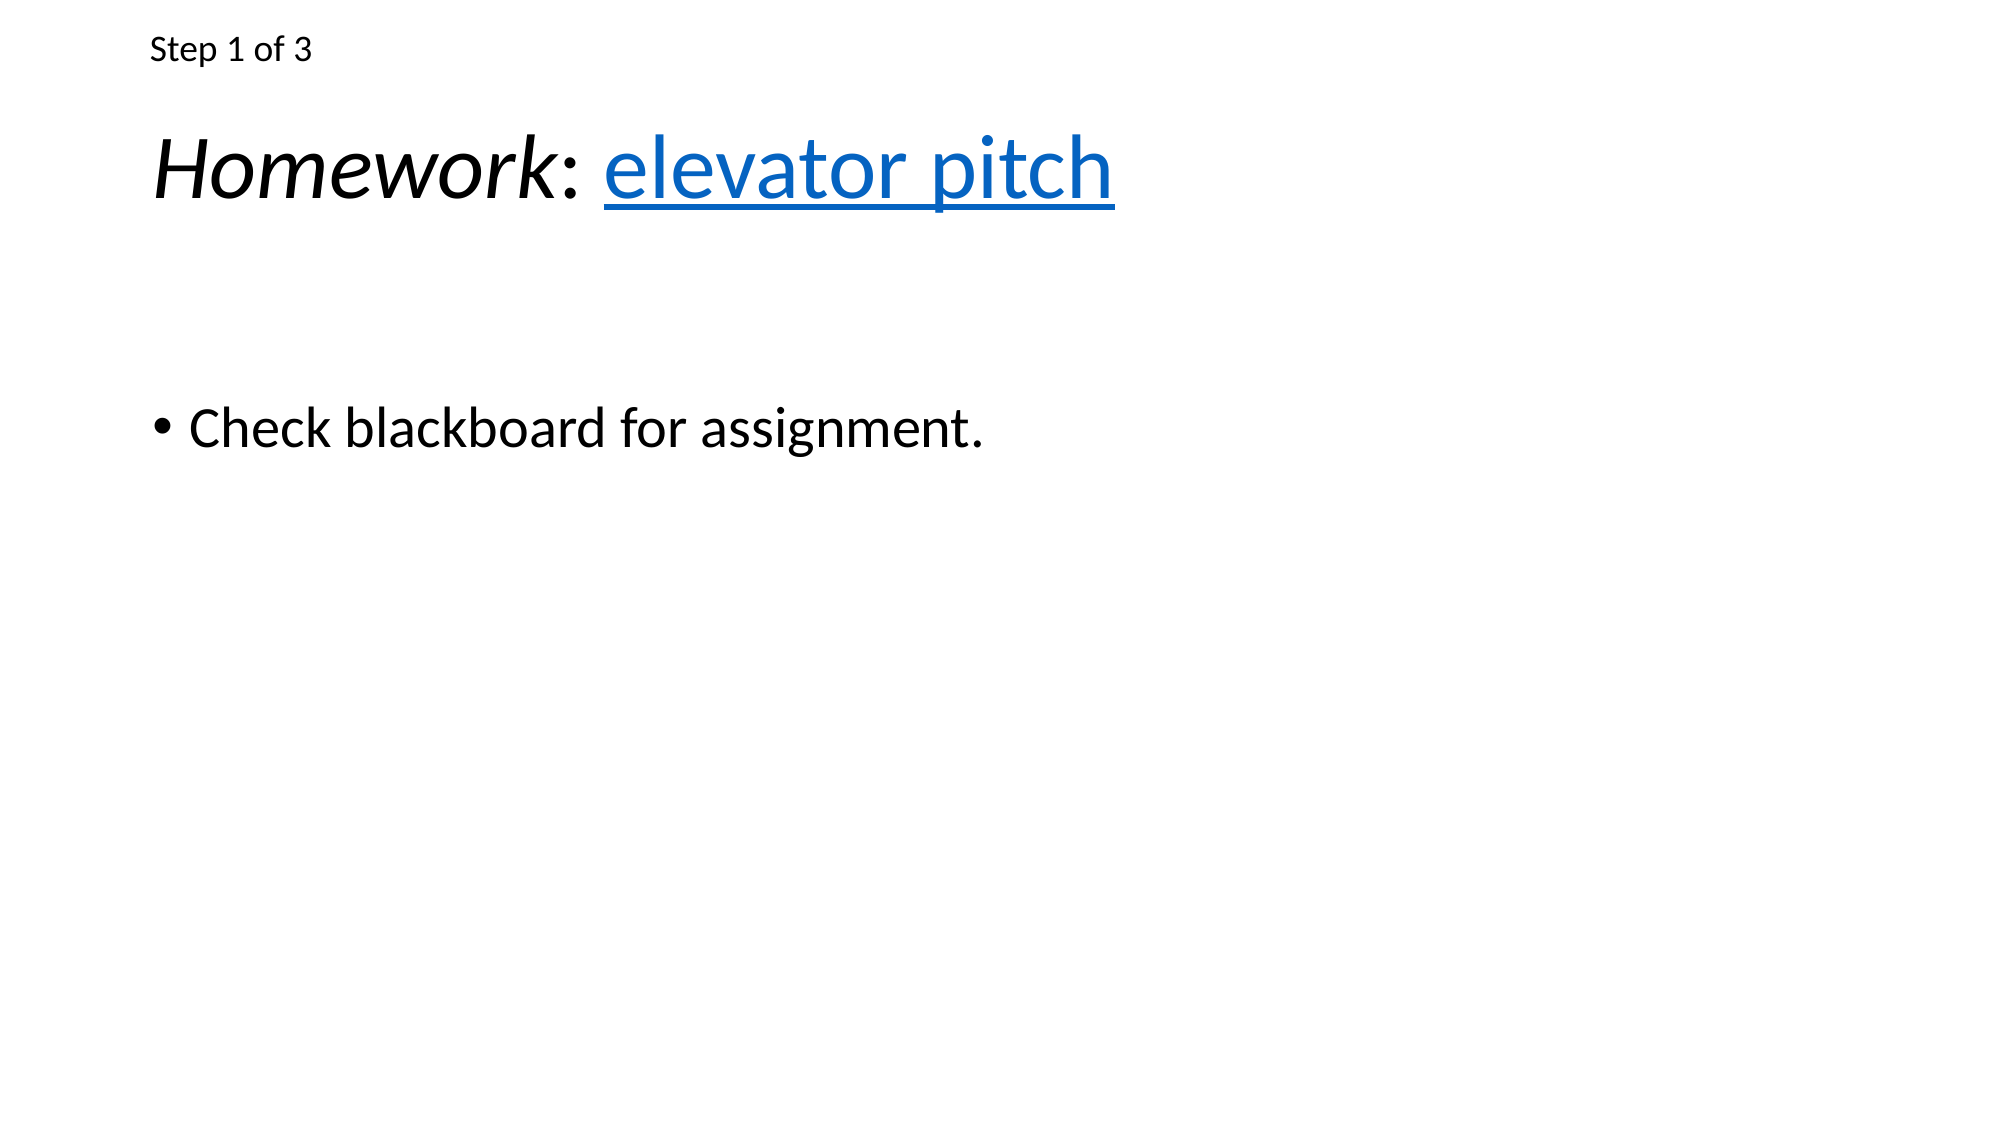

Step 1 of 3
# Homework: elevator pitch

Check blackboard for assignment.